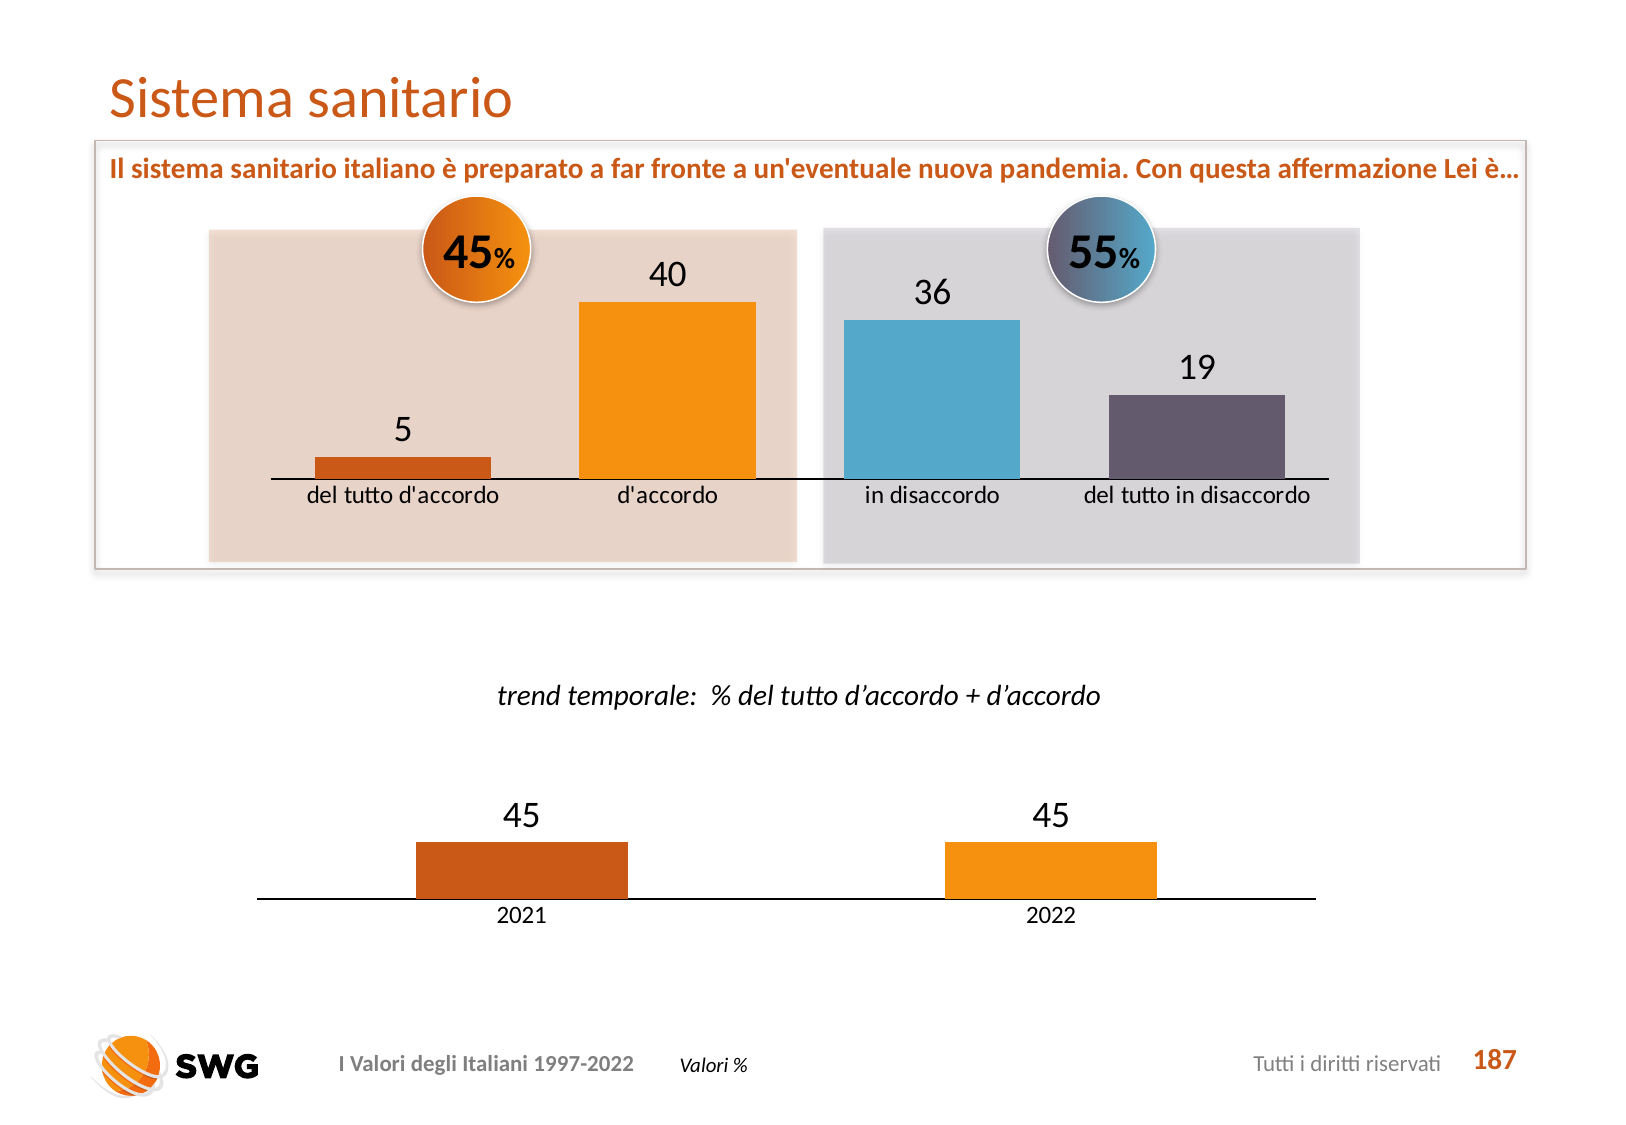

# Sistema sanitario

Il sistema sanitario italiano è preparato a far fronte a un'eventuale nuova pandemia. Con questa affermazione Lei è…

45%
55%

### Chart

| Category | Serie 1 |
|---|---|
| del tutto d'accordo | 5.0 |
| d'accordo | 40.0 |
| in disaccordo | 36.0 |
| del tutto in disaccordo | 19.0 |

trend temporale:  % del tutto d’accordo + d’accordo

### Chart

| Category | Serie 1 |
|---|---|
| 2021 | 45.0 |
| 2022 | 45.0 |
187
Valori %